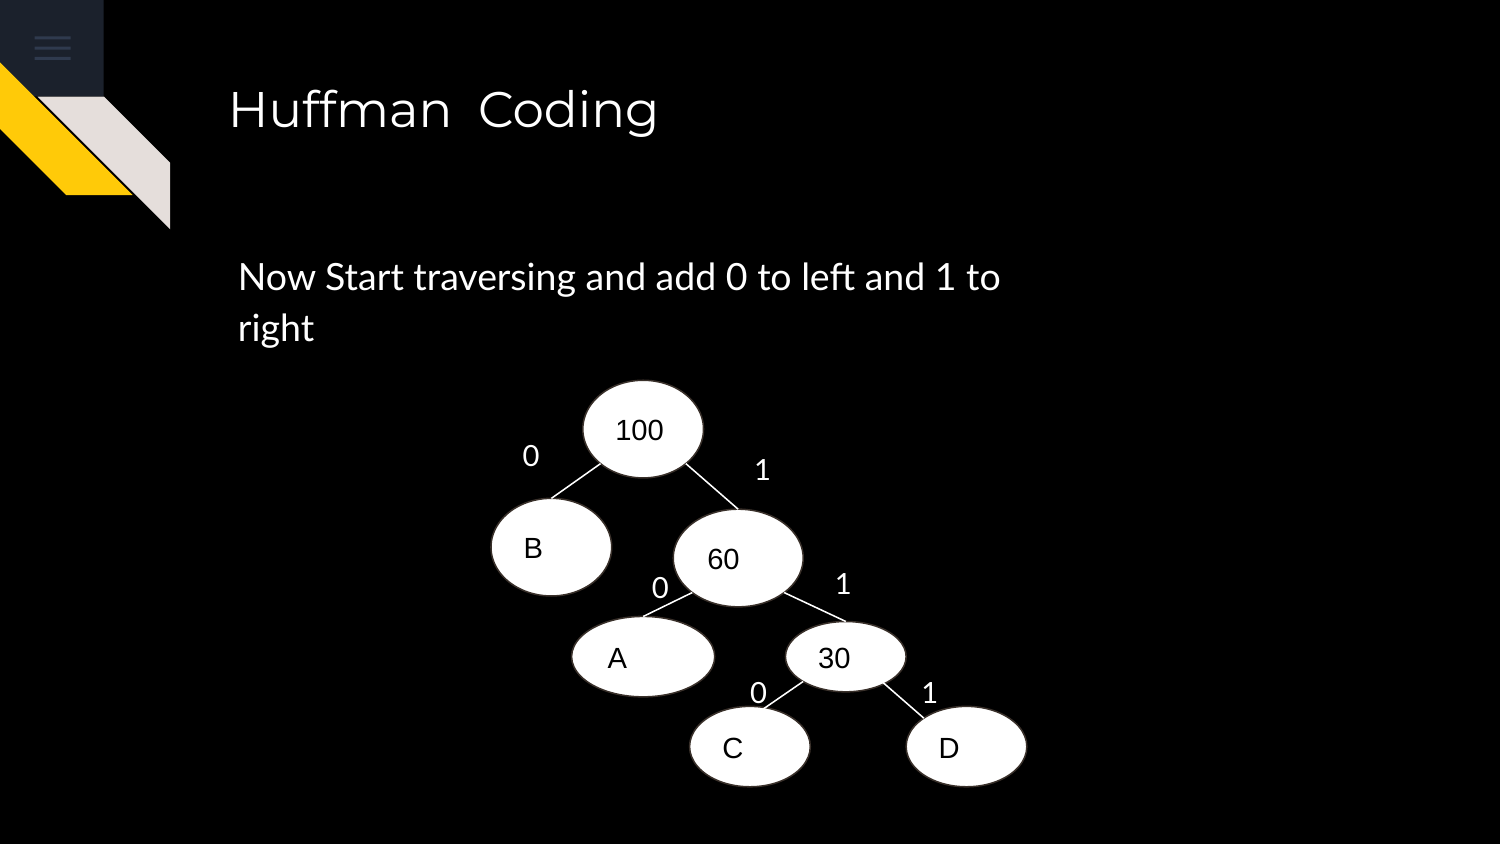

# Huffman  Coding

Now Start traversing and add 0 to left and 1 to right

100
0
1
B
60
1
0

A
30
0
1
C
D